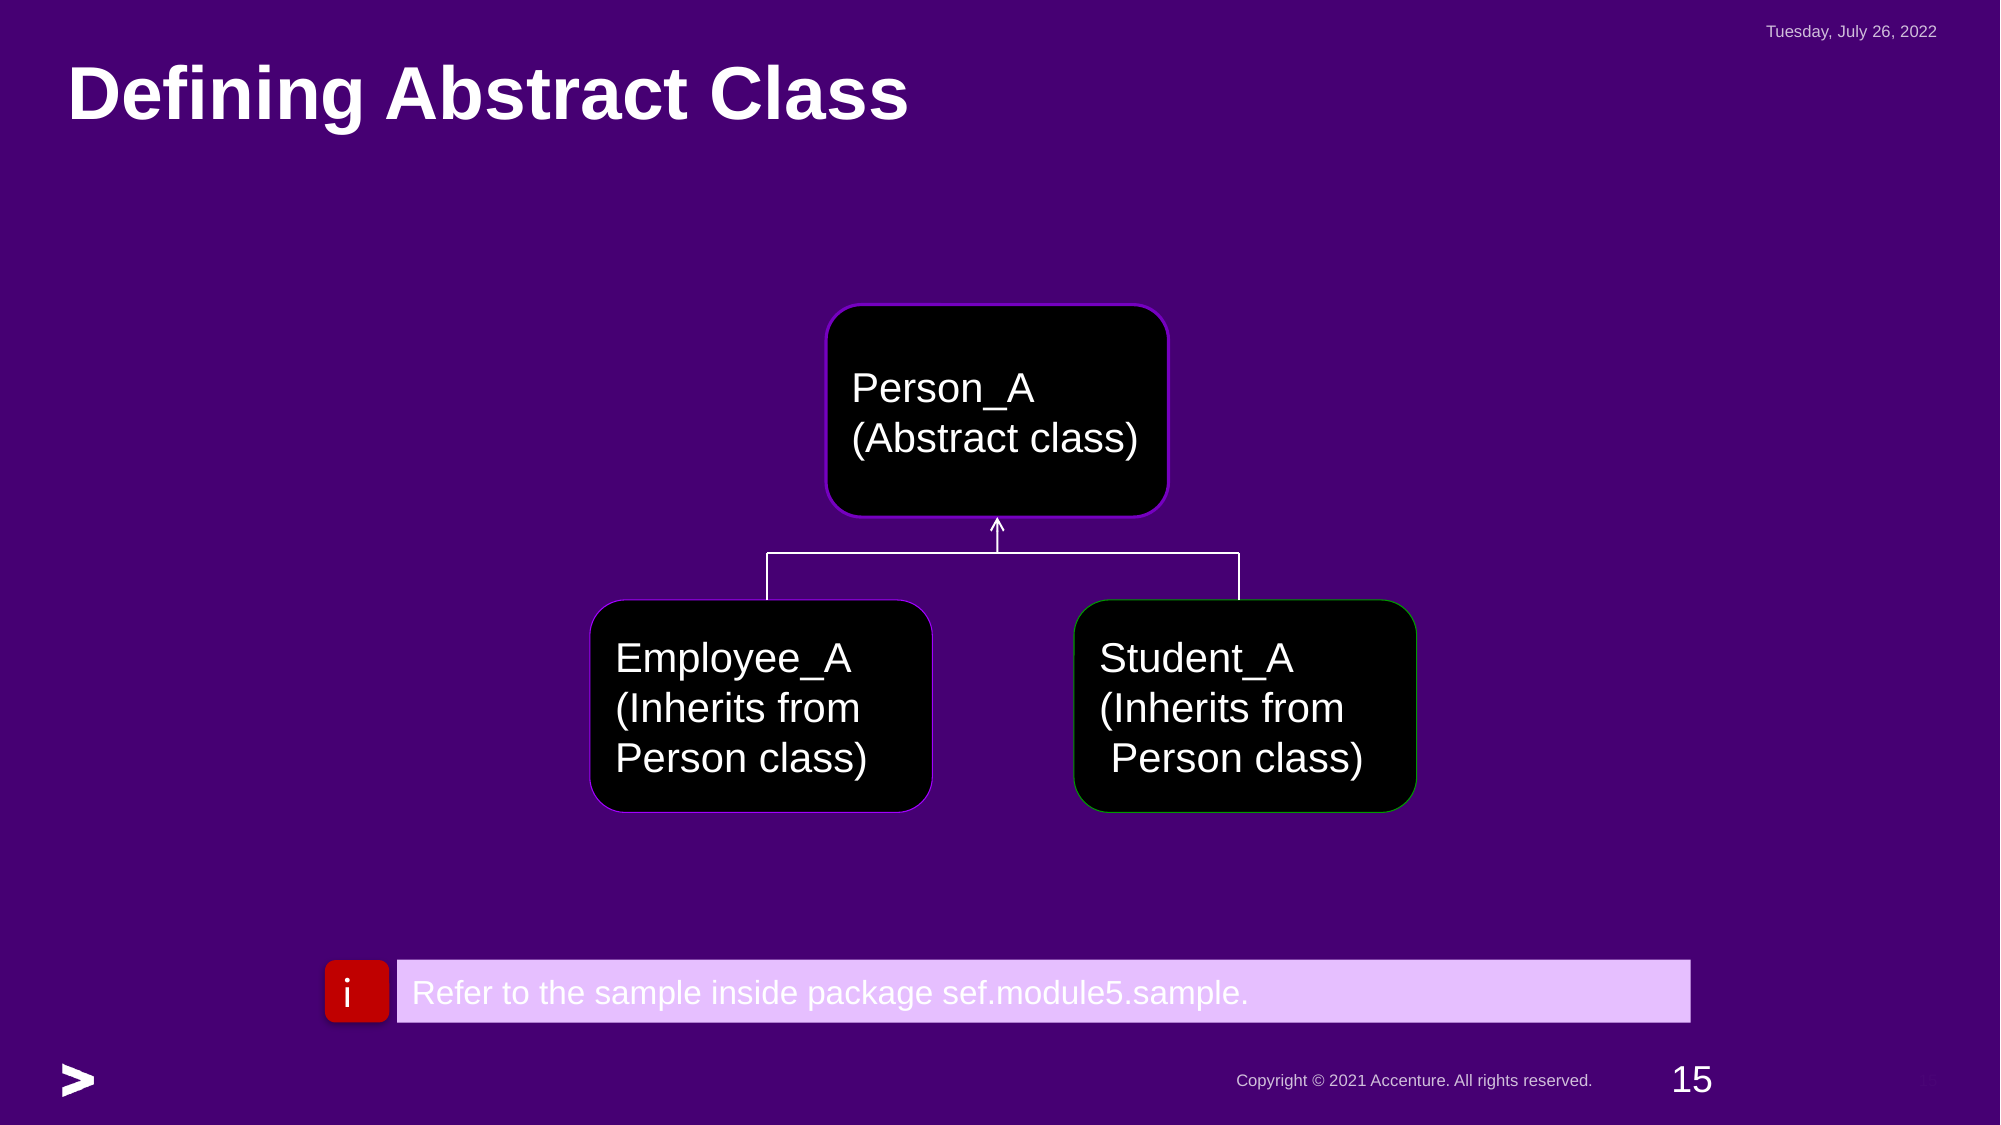

Tuesday, July 26, 2022
Defining Abstract Class
Person_A
(Abstract class)
Employee_A
(Inherits from
Person class)
Student_A
(Inherits from
 Person class)
Refer to the sample inside package sef.module5.sample.
i
15
15